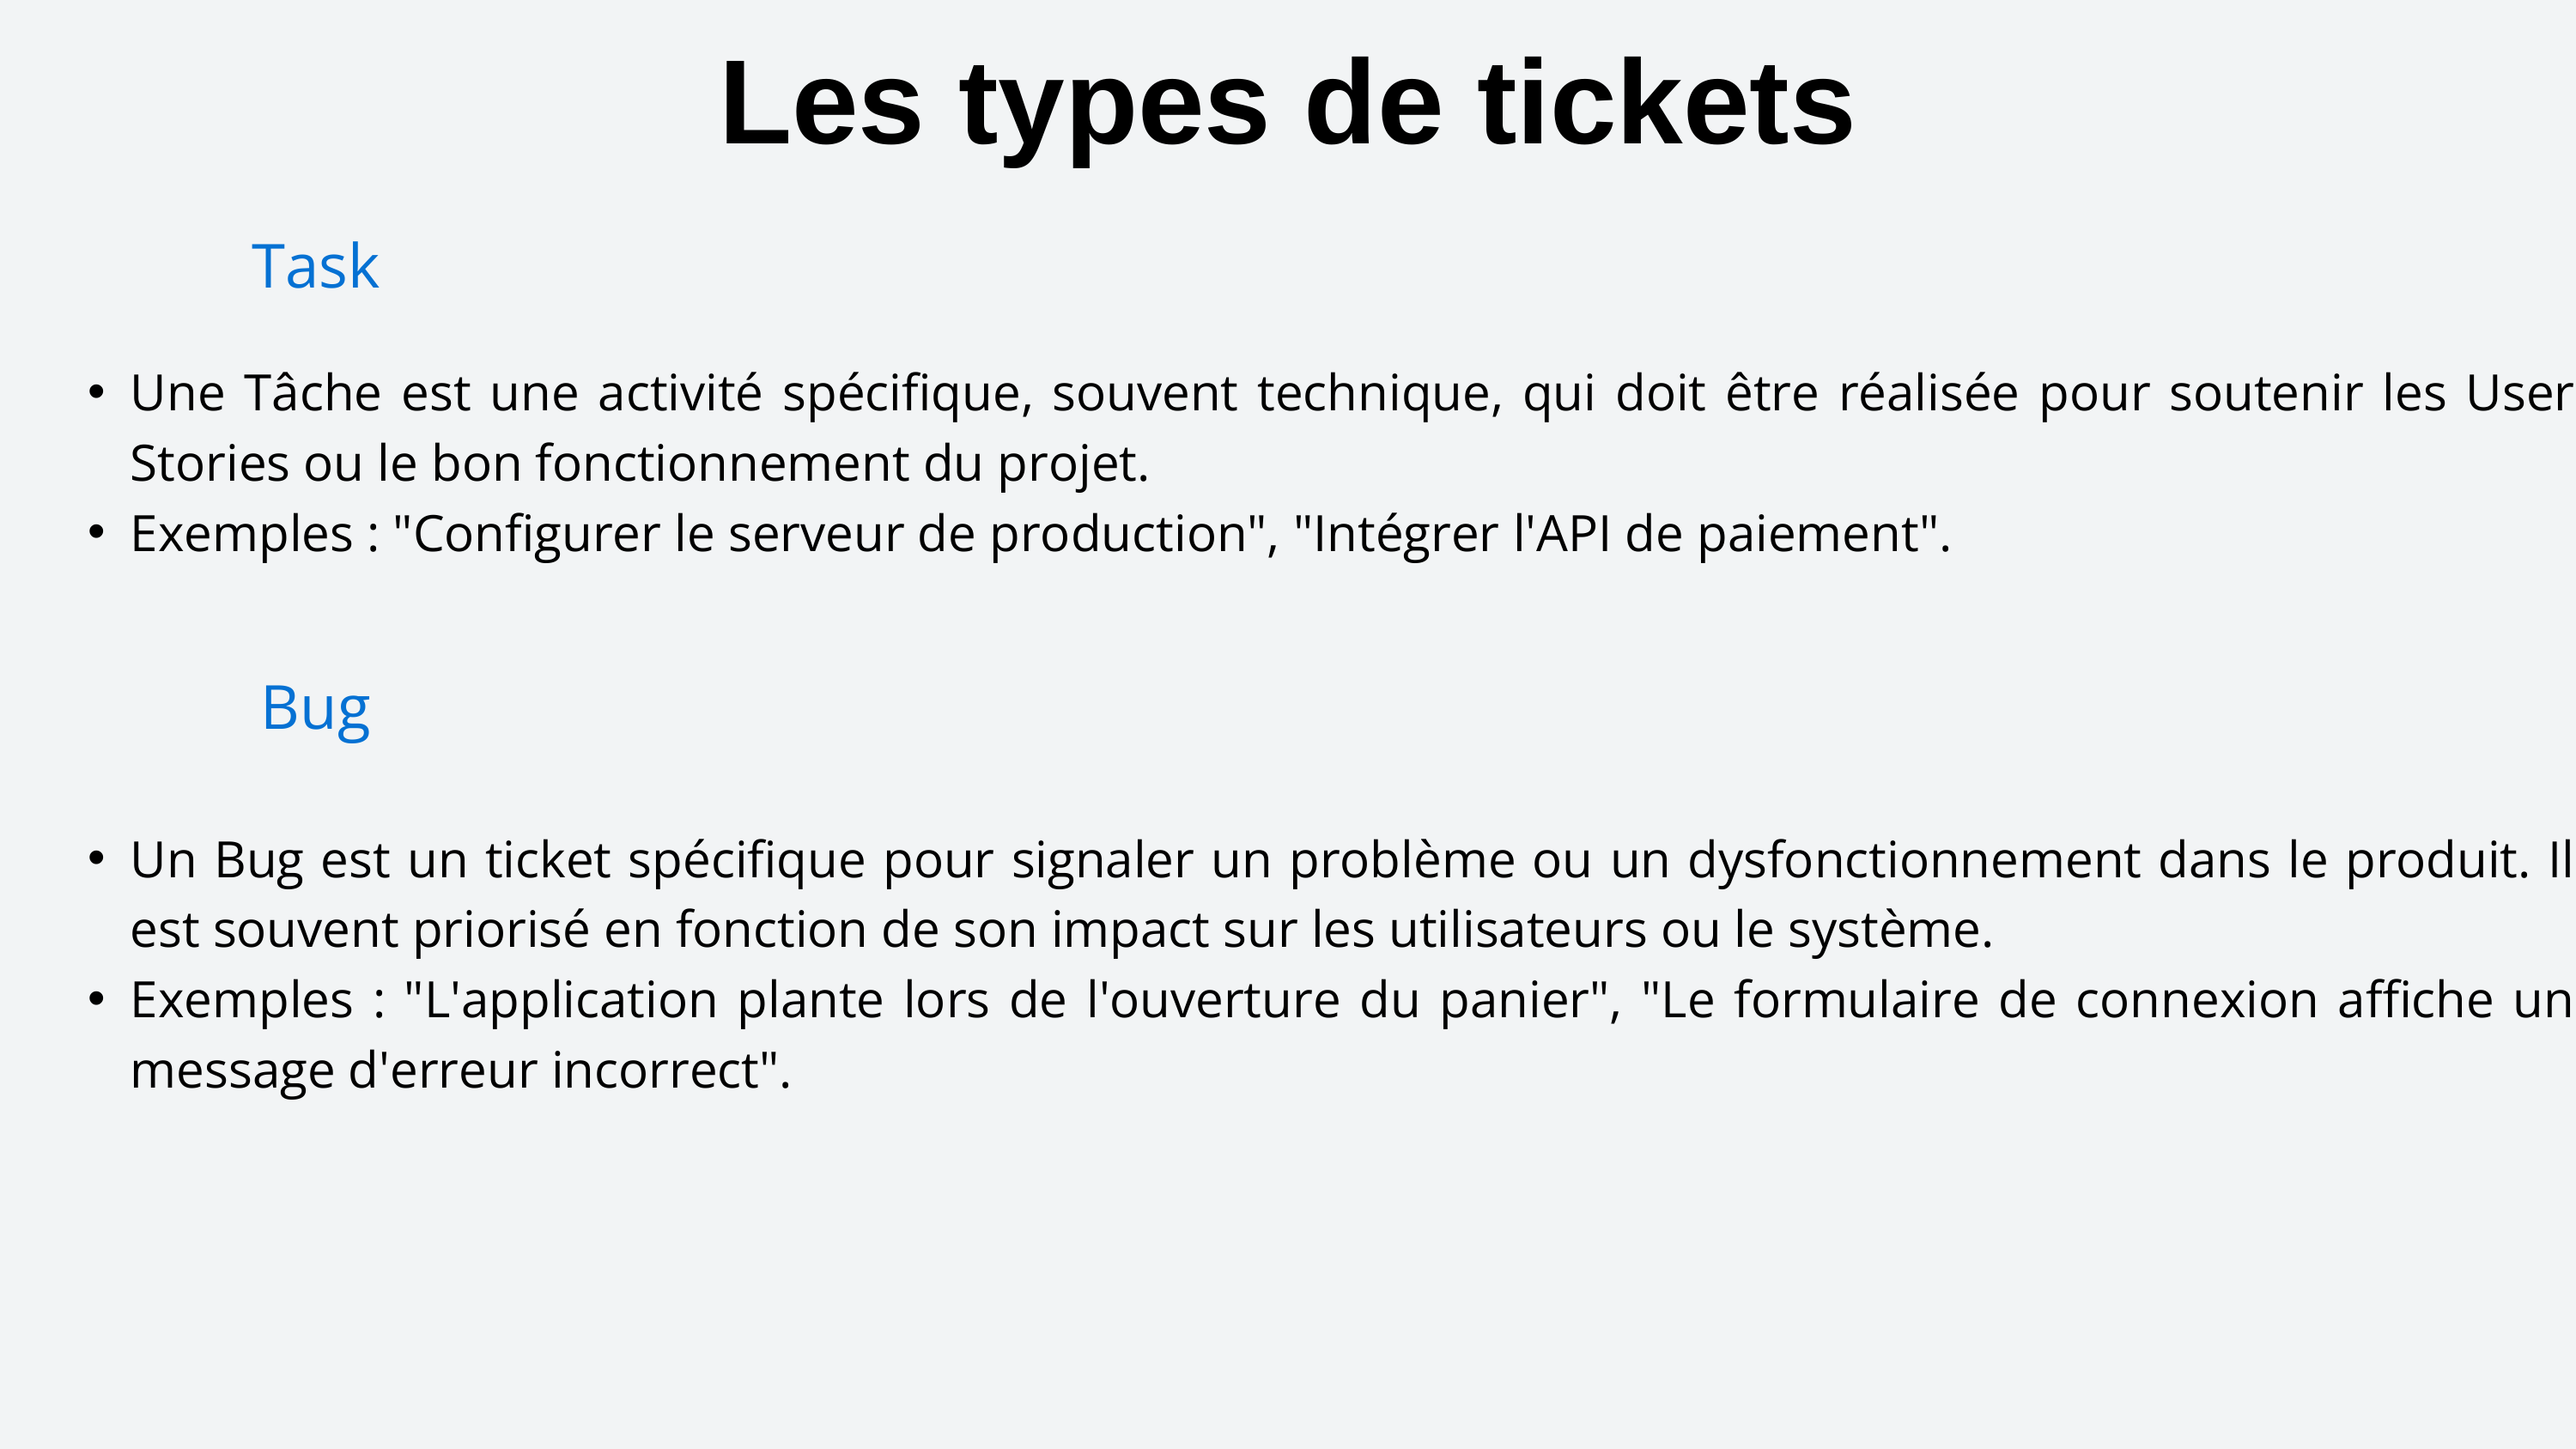

Les types de tickets
Task
Une Tâche est une activité spécifique, souvent technique, qui doit être réalisée pour soutenir les User Stories ou le bon fonctionnement du projet.
Exemples : "Configurer le serveur de production", "Intégrer l'API de paiement".

Bug
Un Bug est un ticket spécifique pour signaler un problème ou un dysfonctionnement dans le produit. Il est souvent priorisé en fonction de son impact sur les utilisateurs ou le système.
Exemples : "L'application plante lors de l'ouverture du panier", "Le formulaire de connexion affiche un message d'erreur incorrect".